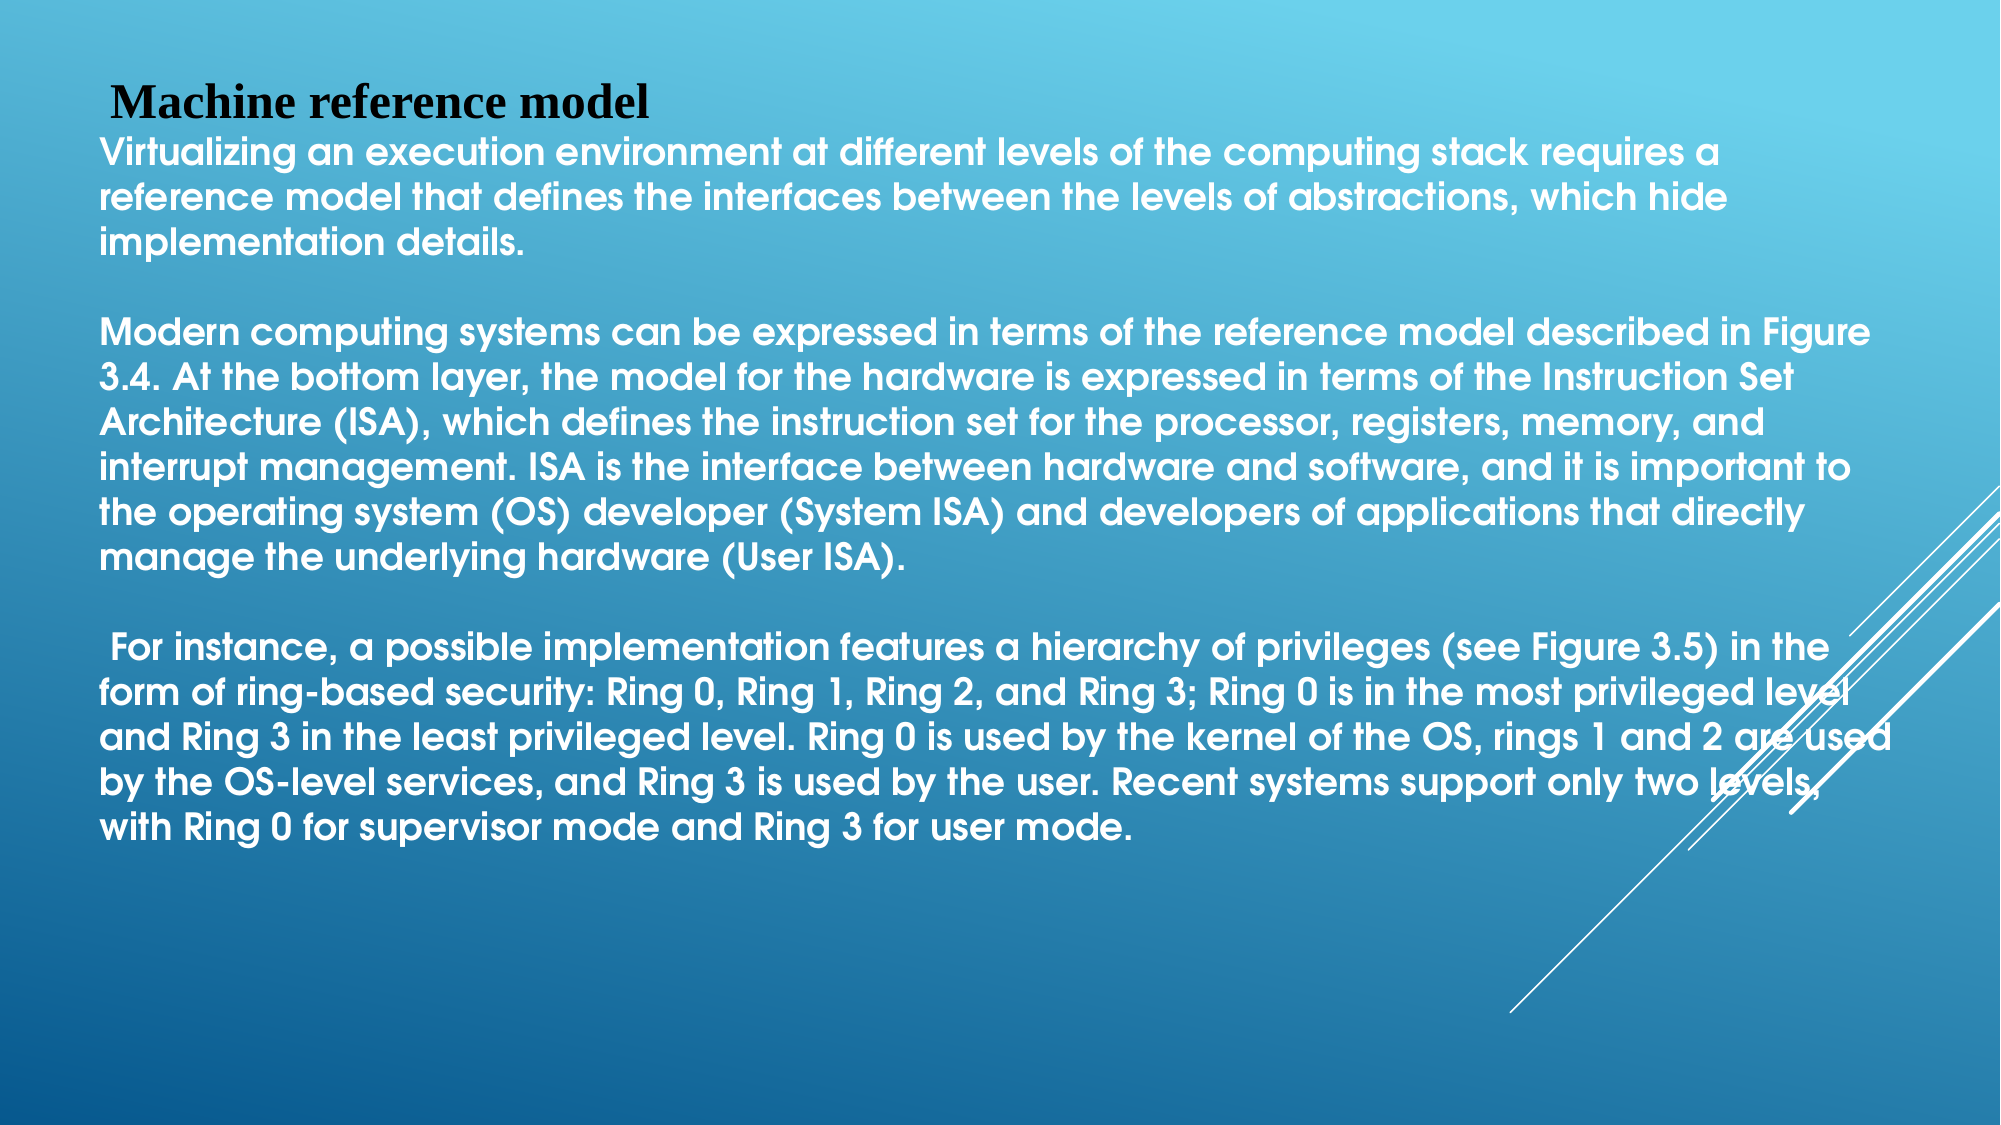

Machine reference model
Virtualizing an execution environment at different levels of the computing stack requires a reference model that defines the interfaces between the levels of abstractions, which hide implementation details.

Modern computing systems can be expressed in terms of the reference model described in Figure 3.4. At the bottom layer, the model for the hardware is expressed in terms of the Instruction Set Architecture (ISA), which defines the instruction set for the processor, registers, memory, and interrupt management. ISA is the interface between hardware and software, and it is important to the operating system (OS) developer (System ISA) and developers of applications that directly manage the underlying hardware (User ISA).

 For instance, a possible implementation features a hierarchy of privileges (see Figure 3.5) in the form of ring-based security: Ring 0, Ring 1, Ring 2, and Ring 3; Ring 0 is in the most privileged level and Ring 3 in the least privileged level. Ring 0 is used by the kernel of the OS, rings 1 and 2 are used by the OS-level services, and Ring 3 is used by the user. Recent systems support only two levels, with Ring 0 for supervisor mode and Ring 3 for user mode.